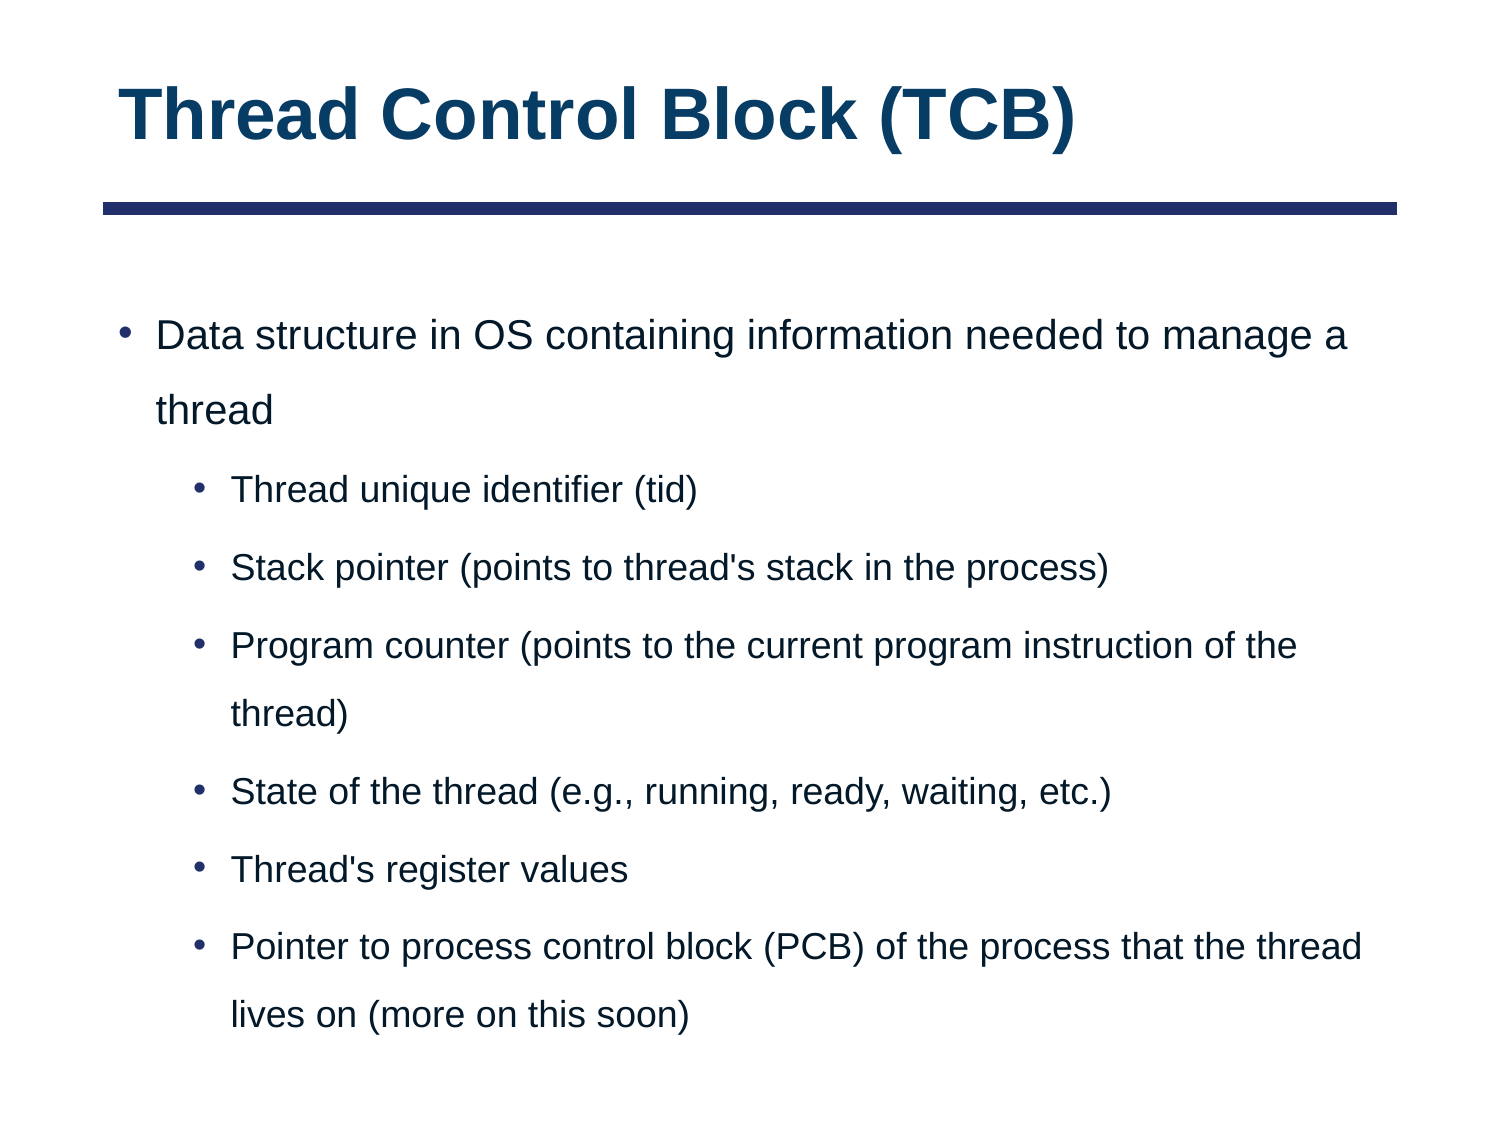

# Thread Control Block (TCB)
Data structure in OS containing information needed to manage a thread
Thread unique identifier (tid)
Stack pointer (points to thread's stack in the process)
Program counter (points to the current program instruction of the thread)
State of the thread (e.g., running, ready, waiting, etc.)
Thread's register values
Pointer to process control block (PCB) of the process that the thread lives on (more on this soon)